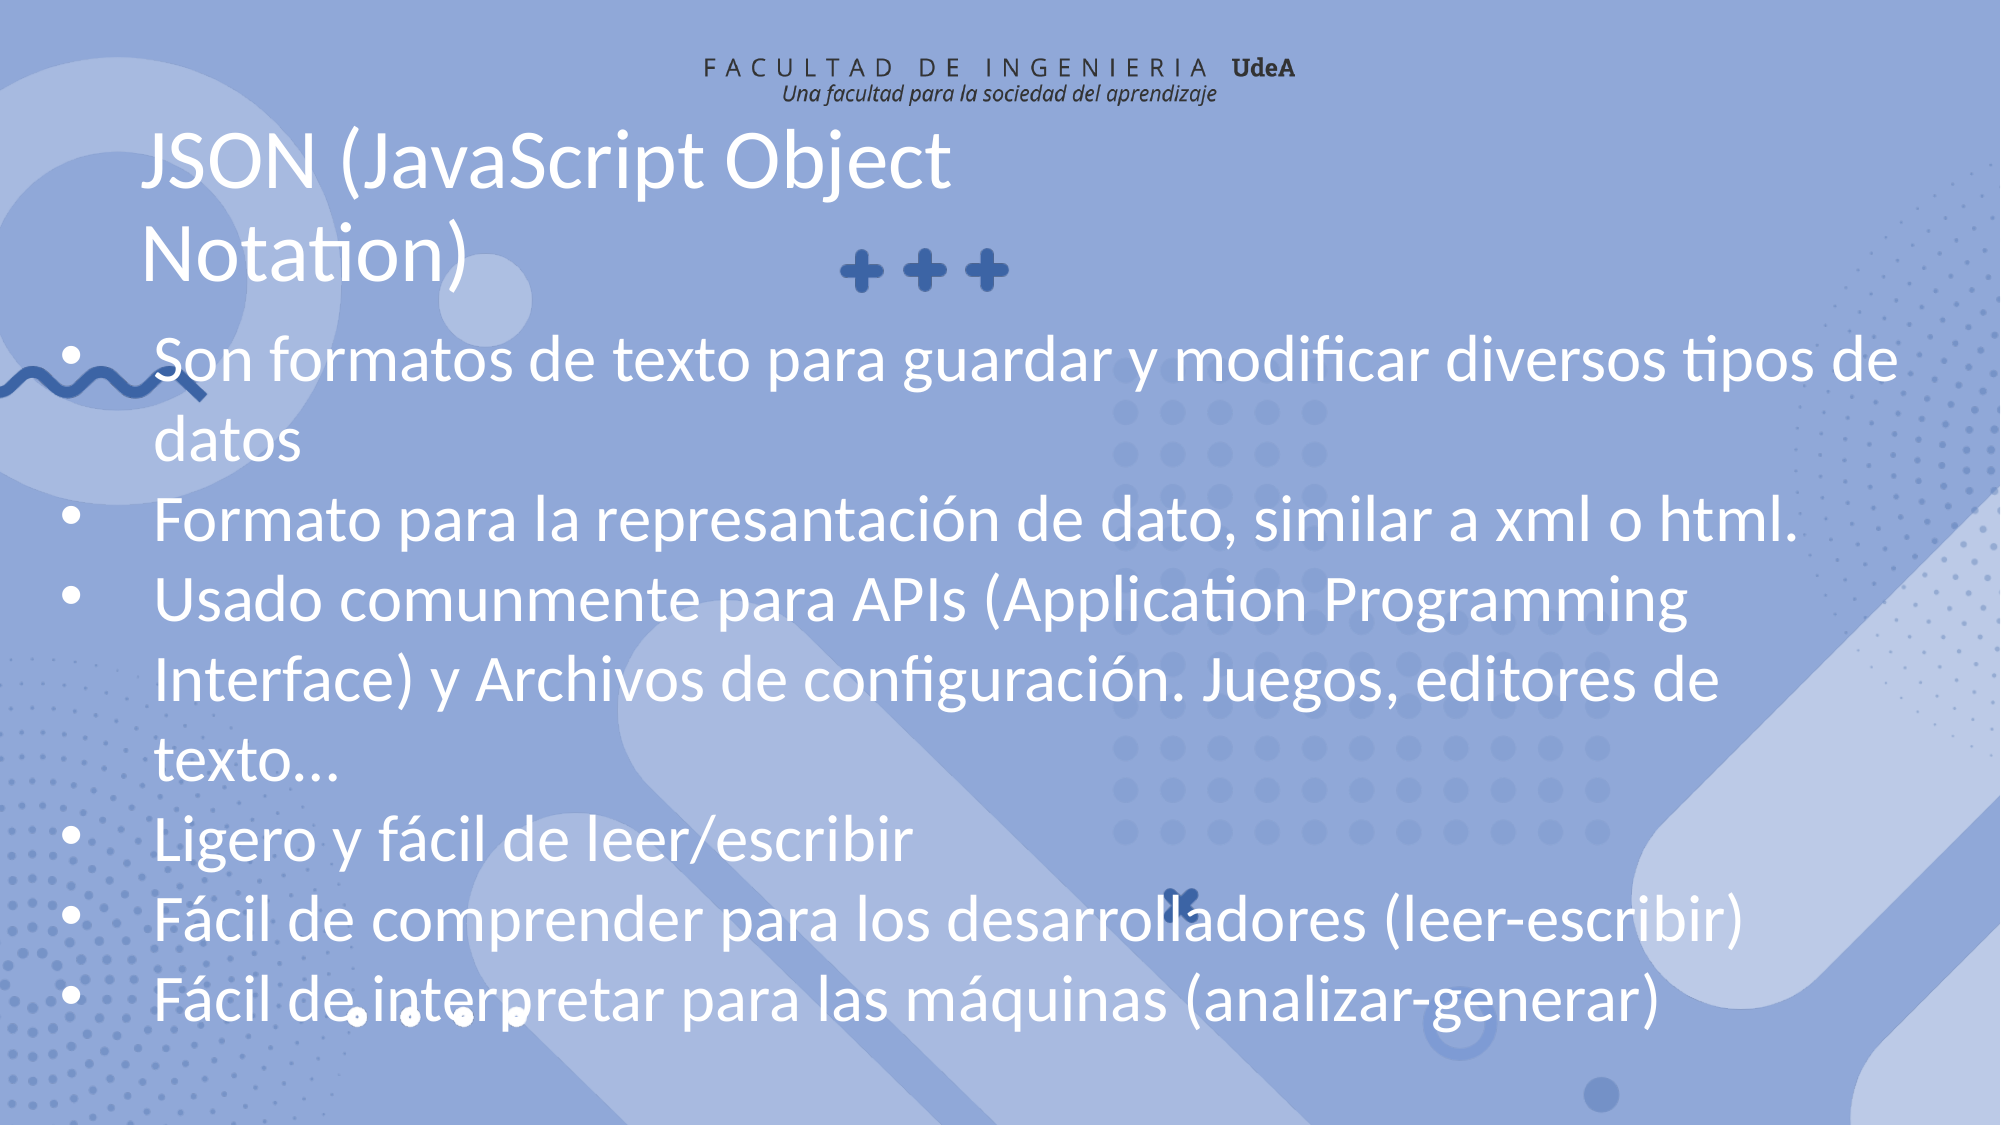

# JSON (JavaScript Object Notation)
Son formatos de texto para guardar y modificar diversos tipos de datos
Formato para la represantación de dato, similar a xml o html.
Usado comunmente para APIs (Application Programming Interface) y Archivos de configuración. Juegos, editores de texto…
Ligero y fácil de leer/escribir
Fácil de comprender para los desarrolladores (leer-escribir)
Fácil de interpretar para las máquinas (analizar-generar)